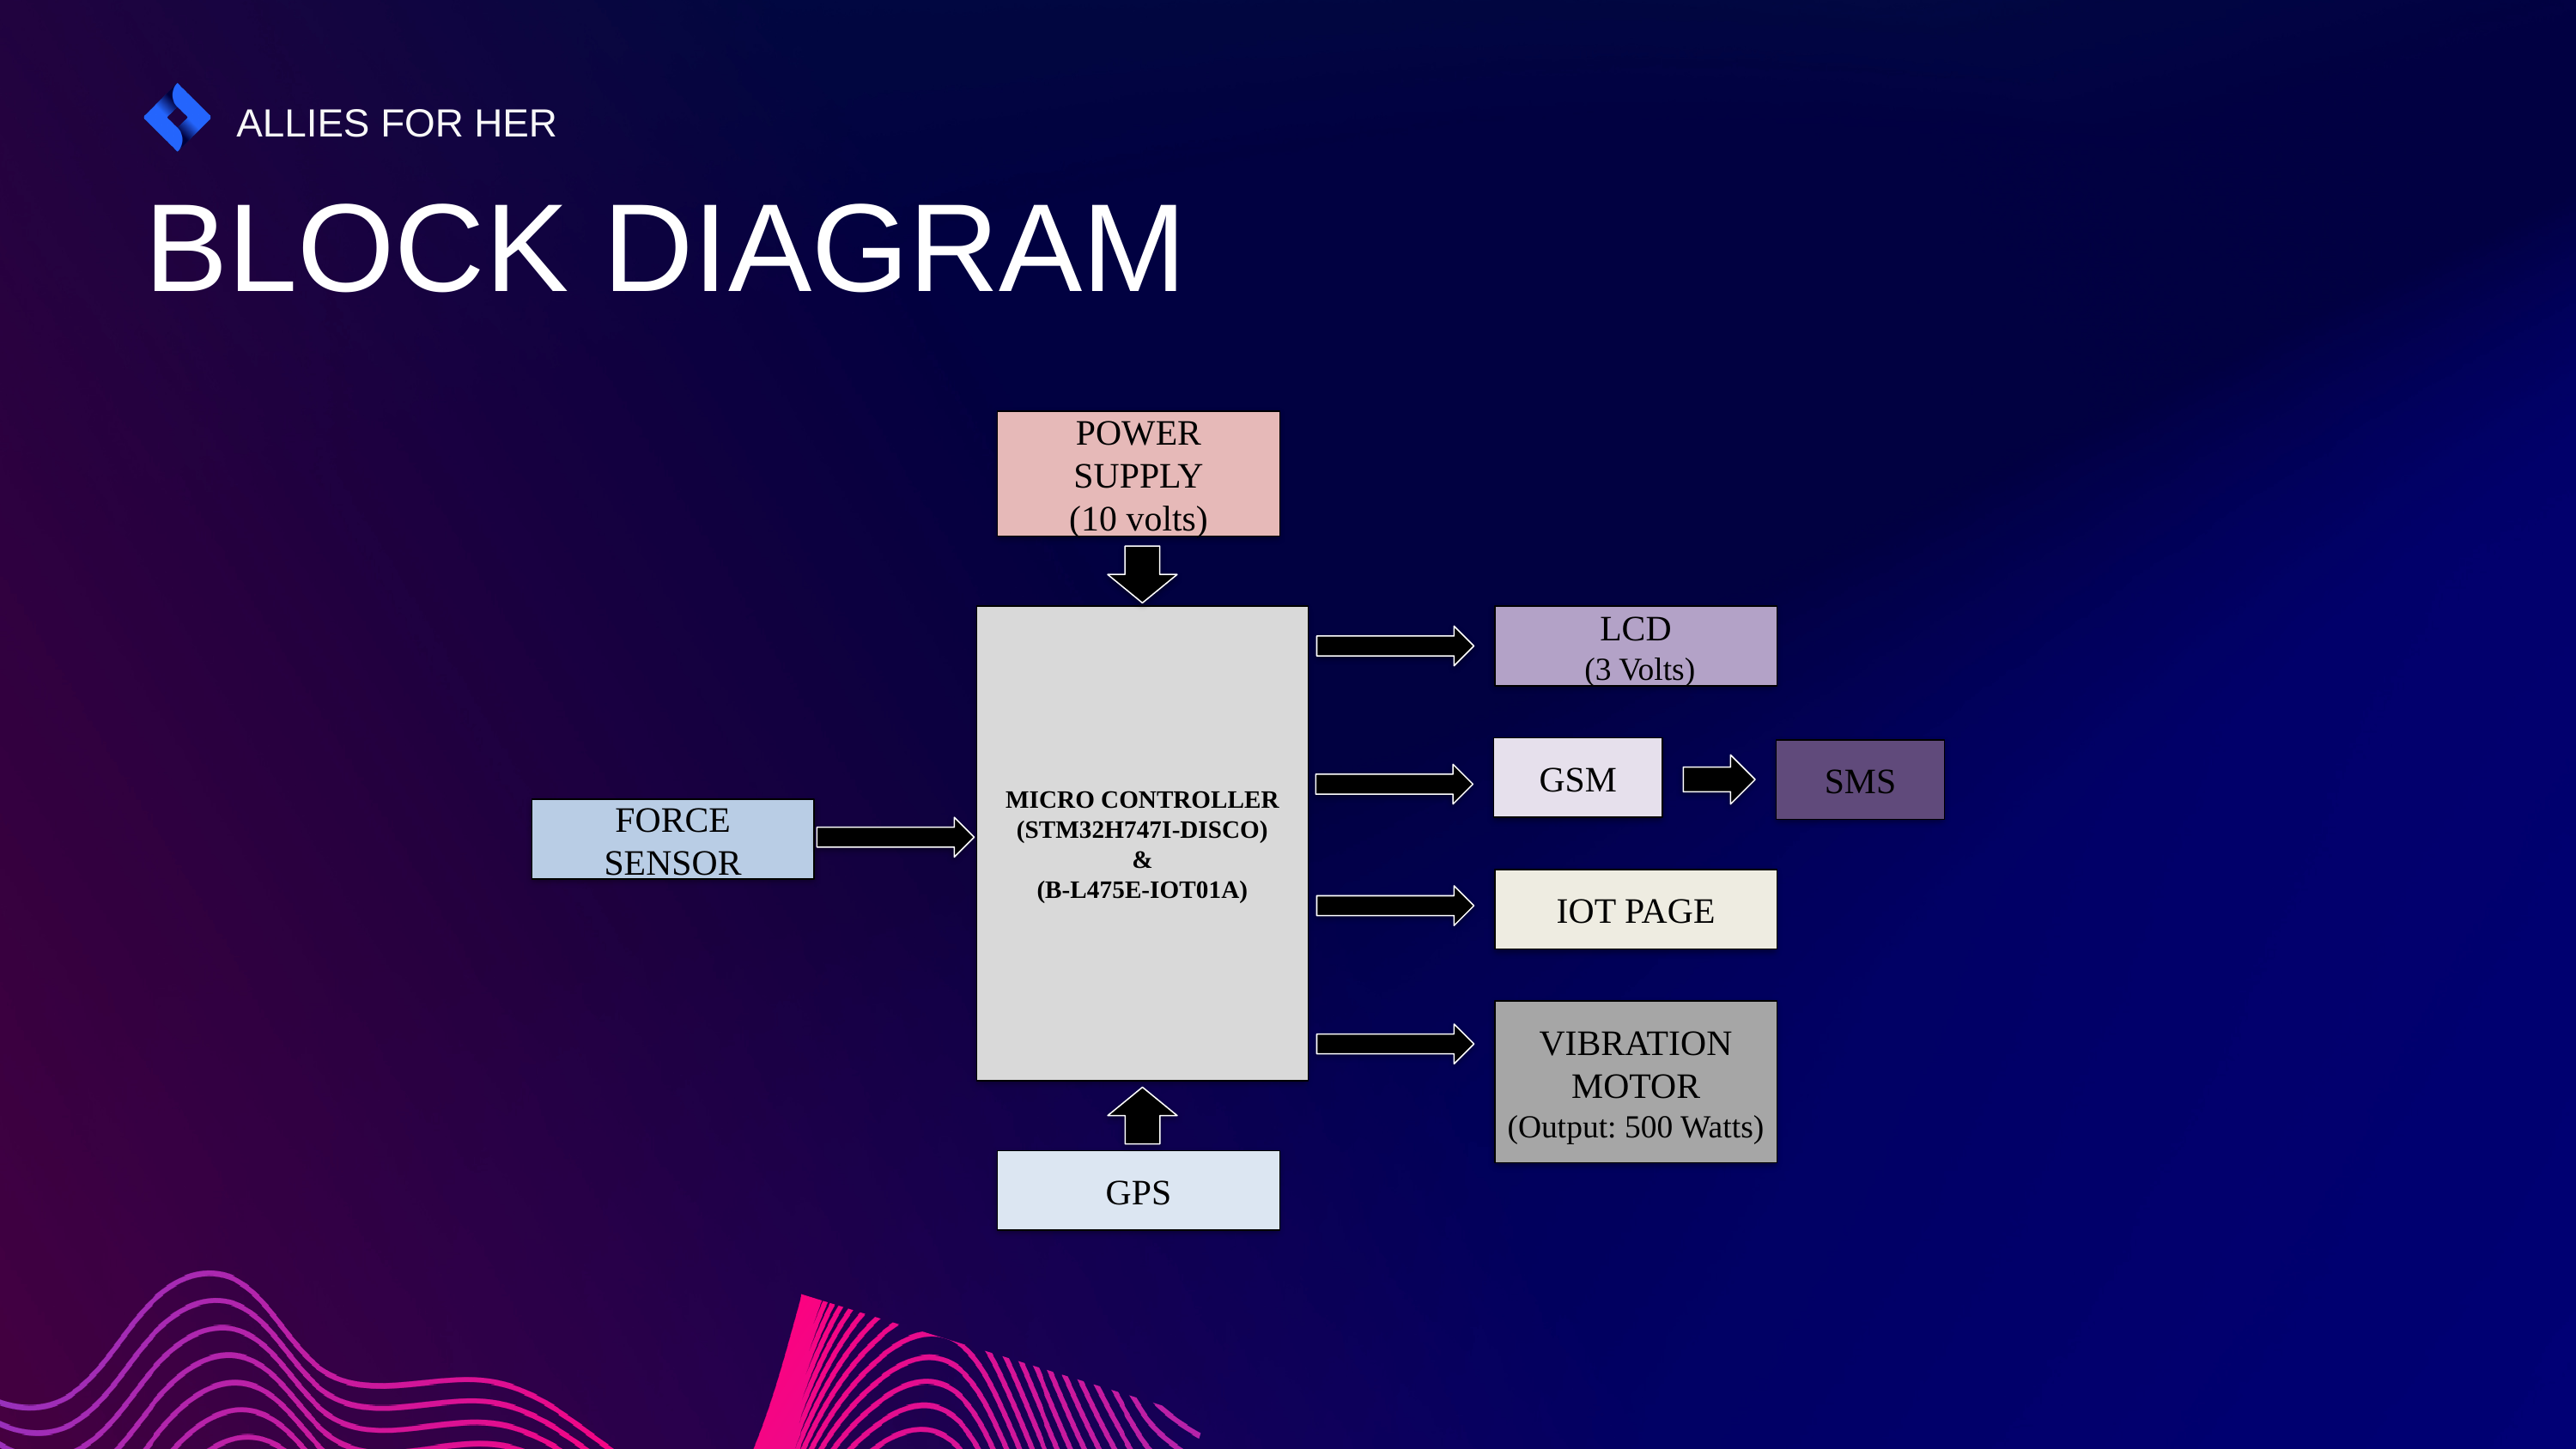

ALLIES FOR HER
BLOCK DIAGRAM
POWER SUPPLY
(10 volts)

MICRO CONTROLLER
(STM32H747I-DISCO)
&
(B-L475E-IOT01A)
LCD
 (3 Volts)

GSM
SMS

FORCE SENSOR

IOT PAGE

VIBRATION MOTOR
(Output: 500 Watts)

GPS